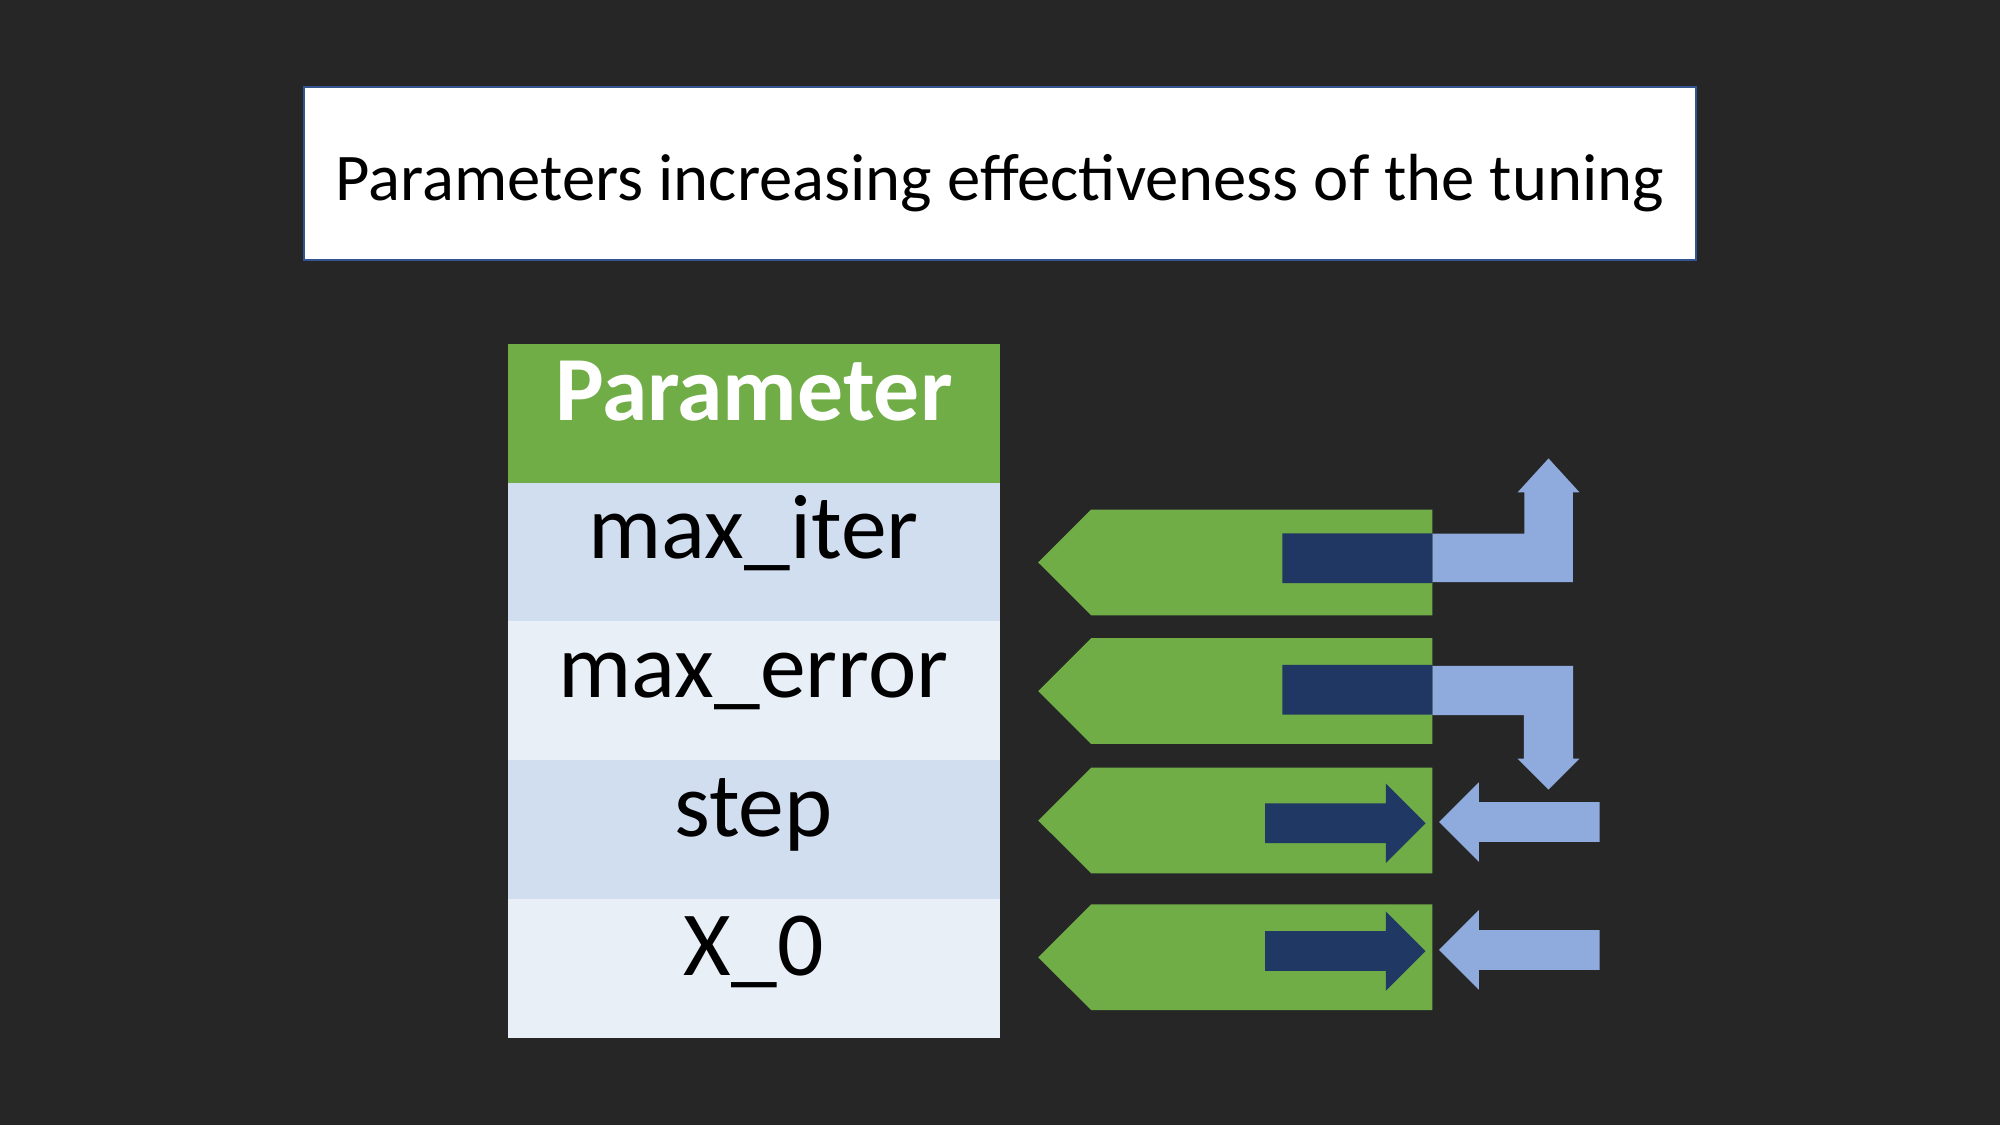

Parameters increasing effectiveness of the tuning
| Parameter |
| --- |
| max\_iter |
| max\_error |
| step |
| X\_0 |